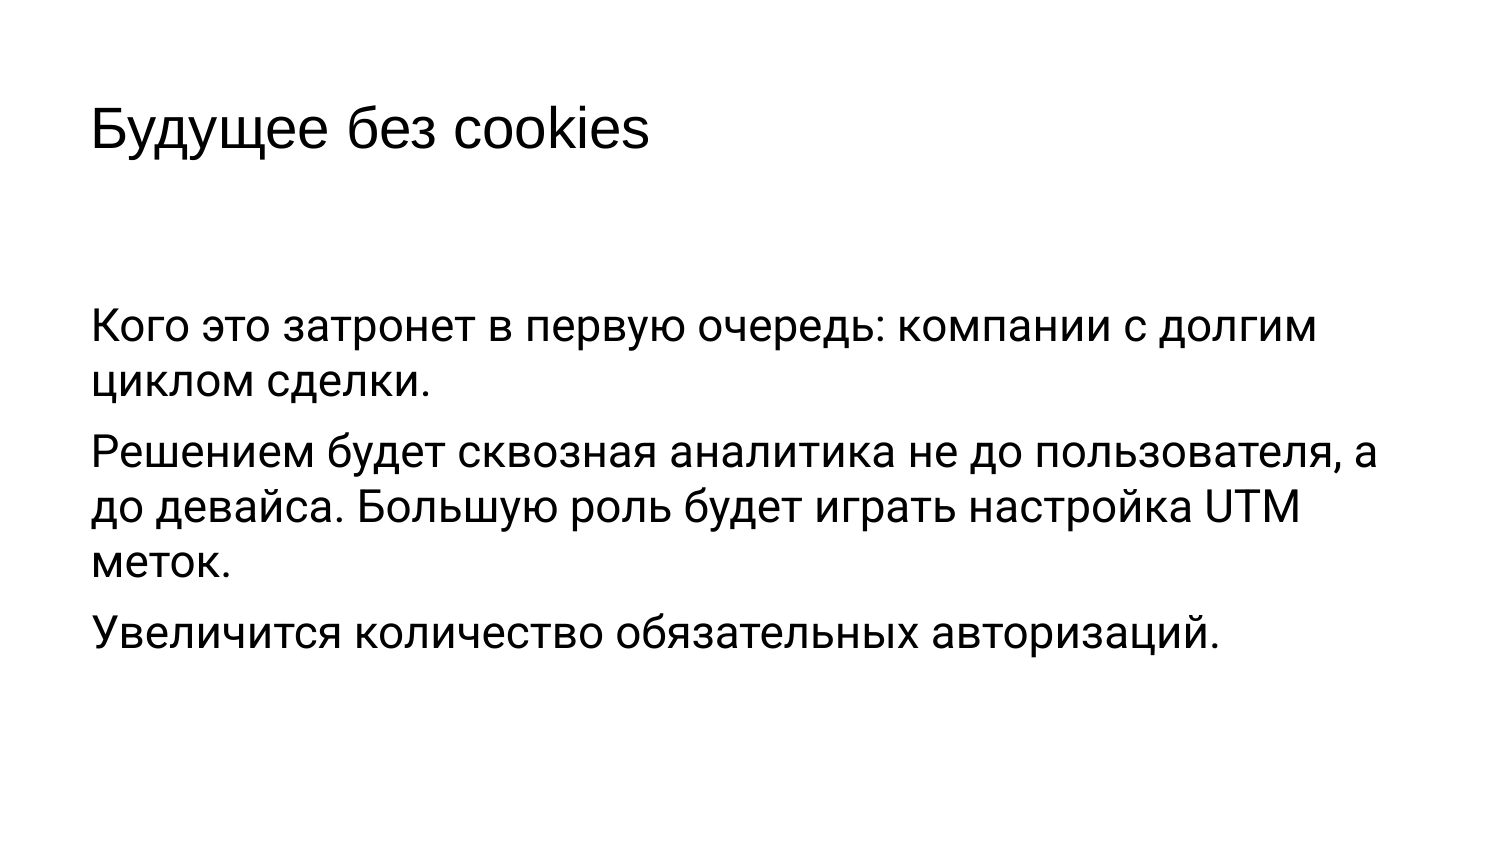

# Будущее без cookies
Кого это затронет в первую очередь: компании с долгим циклом сделки.
Решением будет сквозная аналитика не до пользователя, а до девайса. Большую роль будет играть настройка UTM меток.
Увеличится количество обязательных авторизаций.